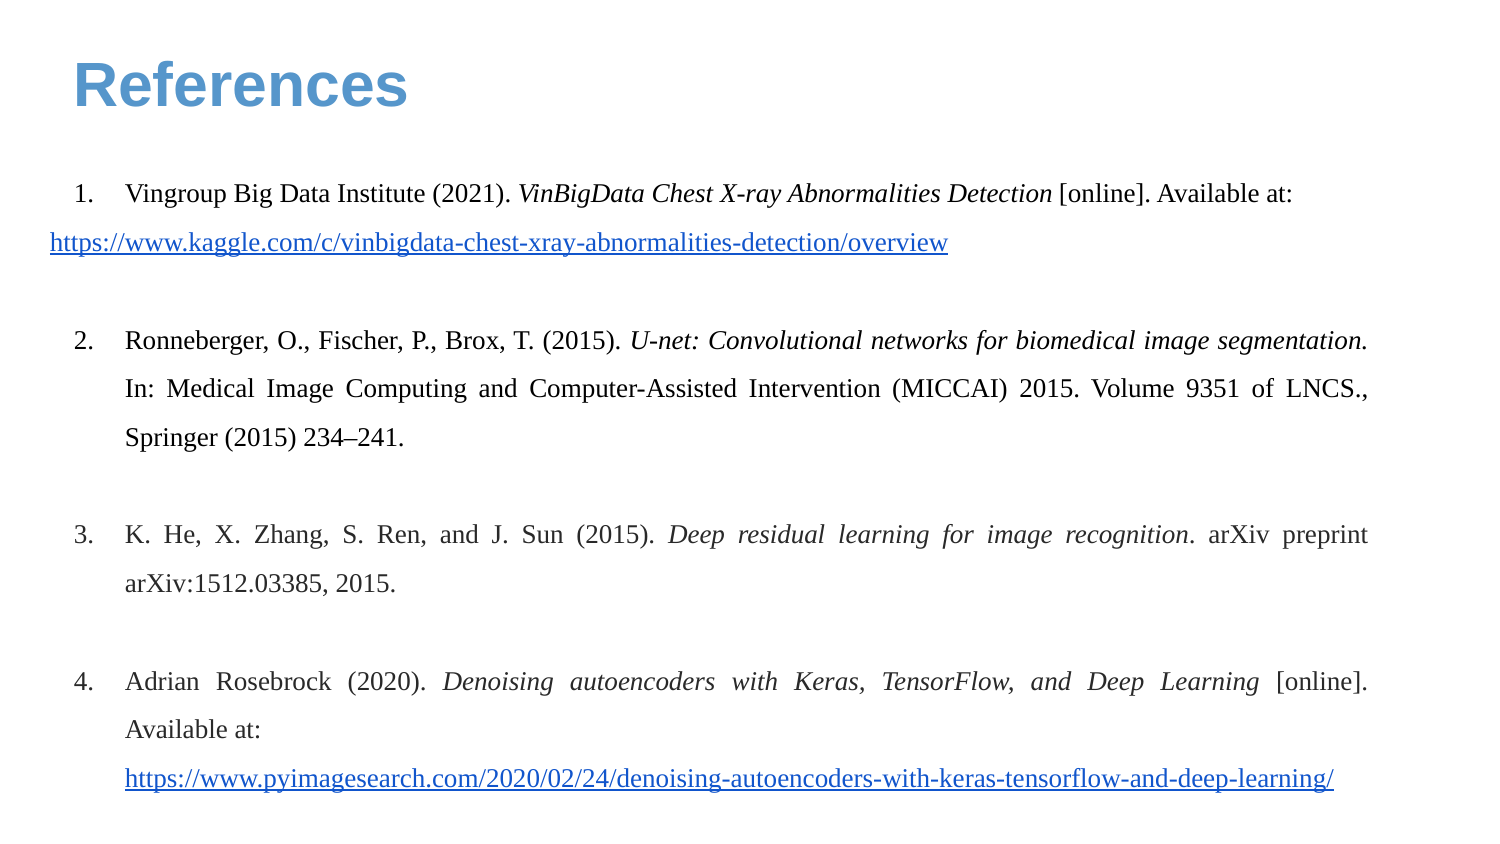

# References
Vingroup Big Data Institute (2021). VinBigData Chest X-ray Abnormalities Detection [online]. Available at:
https://www.kaggle.com/c/vinbigdata-chest-xray-abnormalities-detection/overview

Ronneberger, O., Fischer, P., Brox, T. (2015). U-net: Convolutional networks for biomedical image segmentation. In: Medical Image Computing and Computer-Assisted Intervention (MICCAI) 2015. Volume 9351 of LNCS., Springer (2015) 234–241.

K. He, X. Zhang, S. Ren, and J. Sun (2015). Deep residual learning for image recognition. arXiv preprint arXiv:1512.03385, 2015.

Adrian Rosebrock (2020). Denoising autoencoders with Keras, TensorFlow, and Deep Learning [online]. Available at:
https://www.pyimagesearch.com/2020/02/24/denoising-autoencoders-with-keras-tensorflow-and-deep-learning/